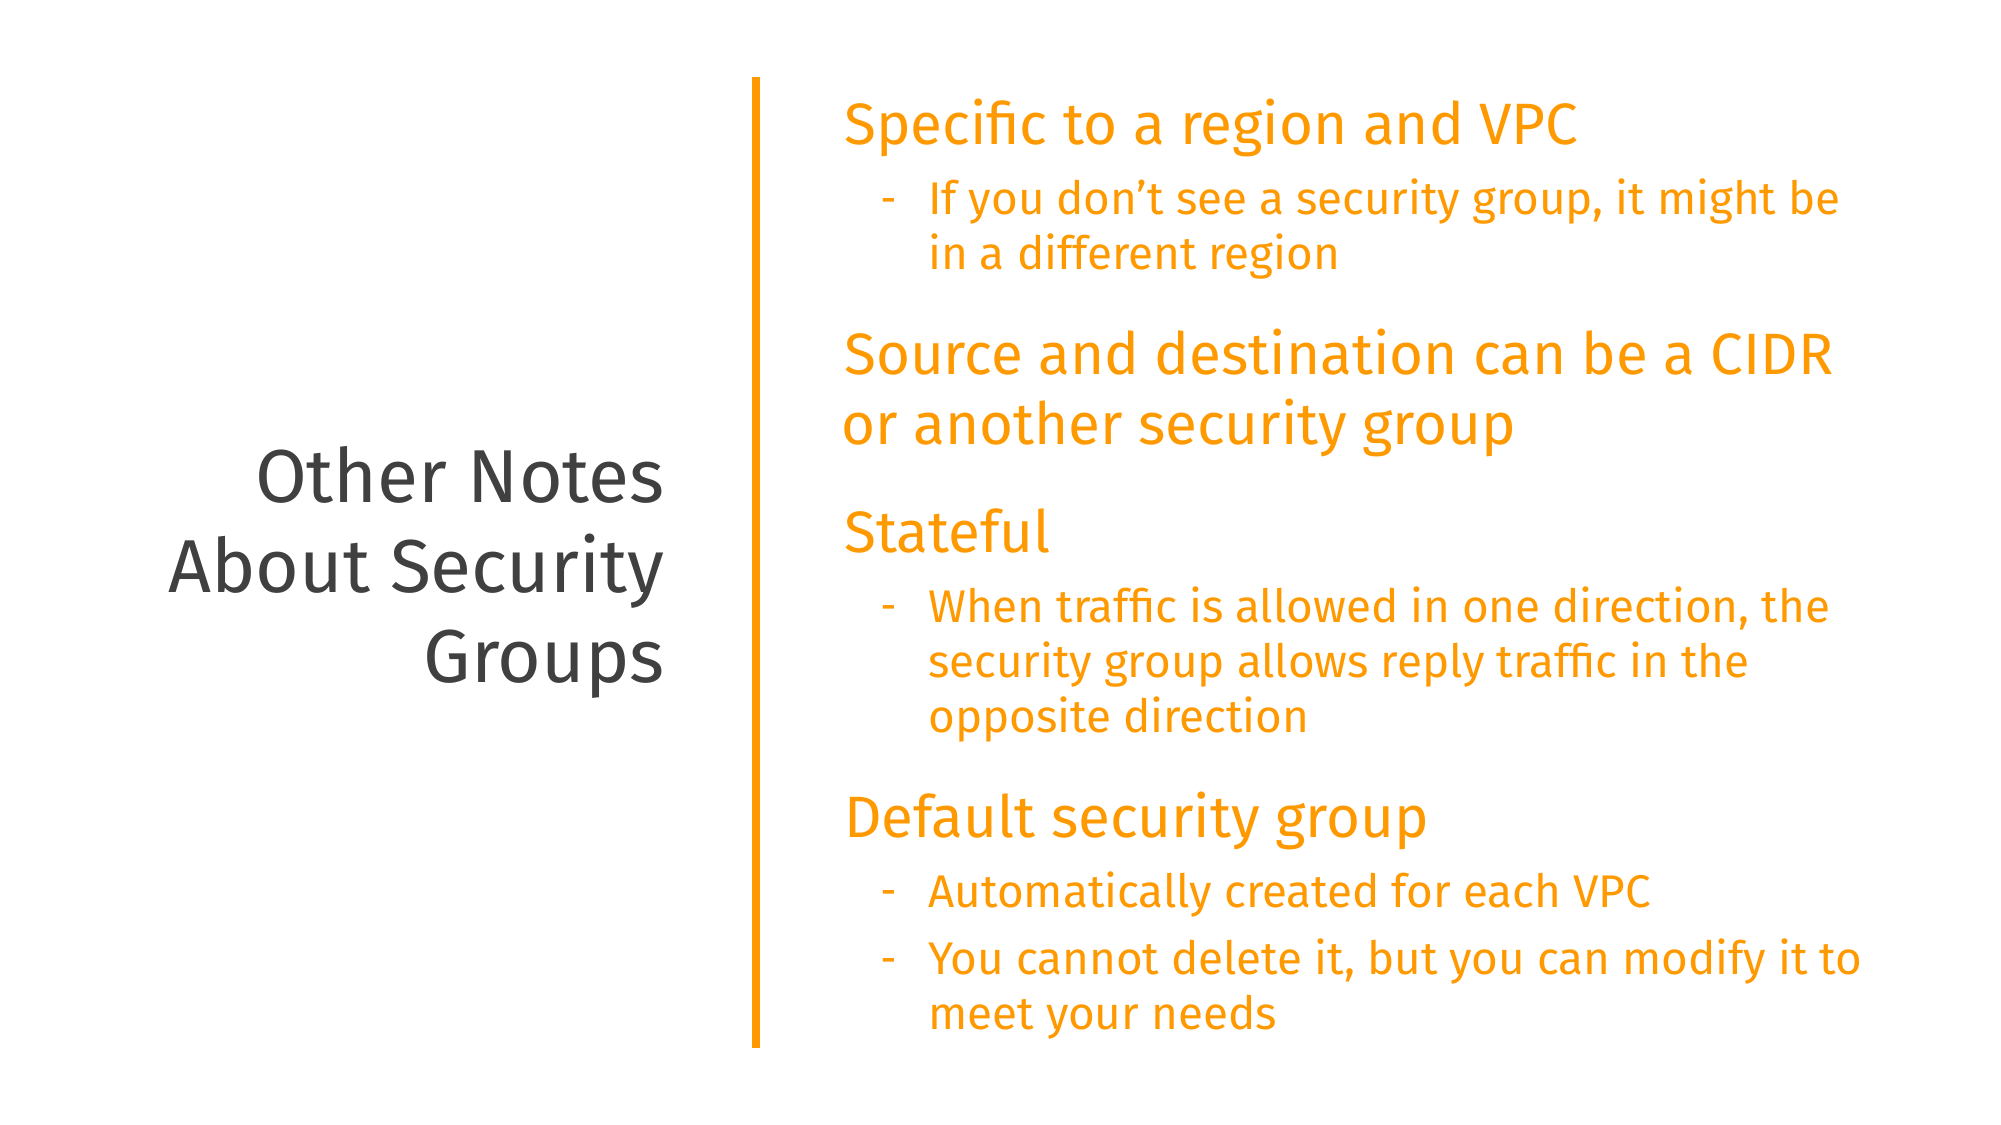

Other Notes About Security Groups
Specific to a region and VPC
If you don’t see a security group, it might be in a different region
Source and destination can be a CIDR or another security group
Stateful
When traffic is allowed in one direction, the security group allows reply traffic in the opposite direction
Default security group
Automatically created for each VPC
You cannot delete it, but you can modify it to meet your needs